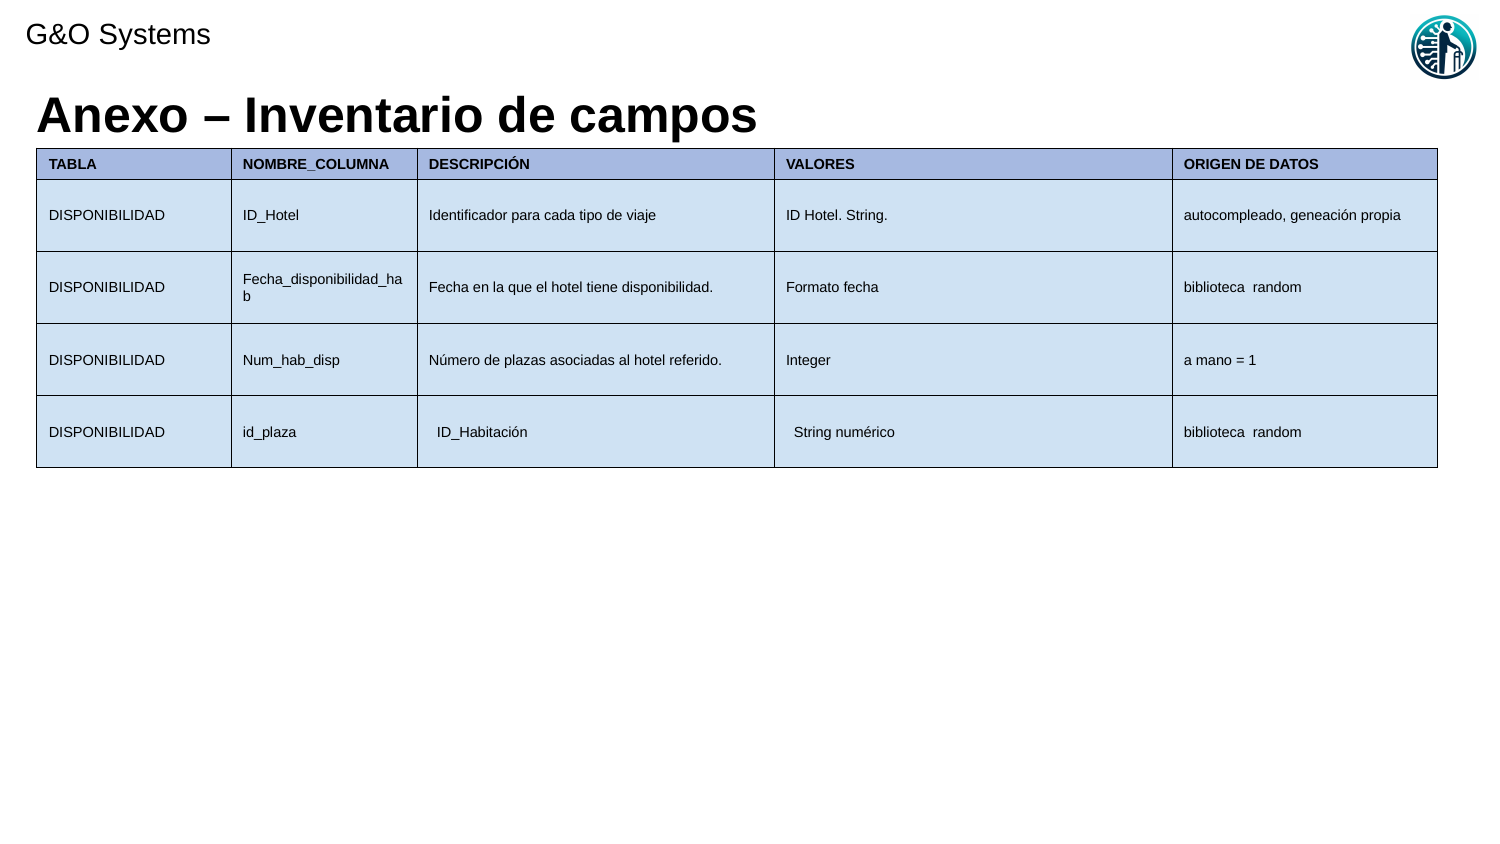

# Anexo – Inventario de campos
| TABLA | NOMBRE\_COLUMNA | DESCRIPCIÓN | VALORES | ORIGEN DE DATOS |
| --- | --- | --- | --- | --- |
| DISPONIBILIDAD | ID\_Hotel | Identificador para cada tipo de viaje | ID Hotel. String. | autocompleado, geneación propia |
| DISPONIBILIDAD | Fecha\_disponibilidad\_hab | Fecha en la que el hotel tiene disponibilidad. | Formato fecha | biblioteca random |
| DISPONIBILIDAD | Num\_hab\_disp | Número de plazas asociadas al hotel referido. | Integer | a mano = 1 |
| DISPONIBILIDAD | id\_plaza | ID\_Habitación | String numérico | biblioteca random |